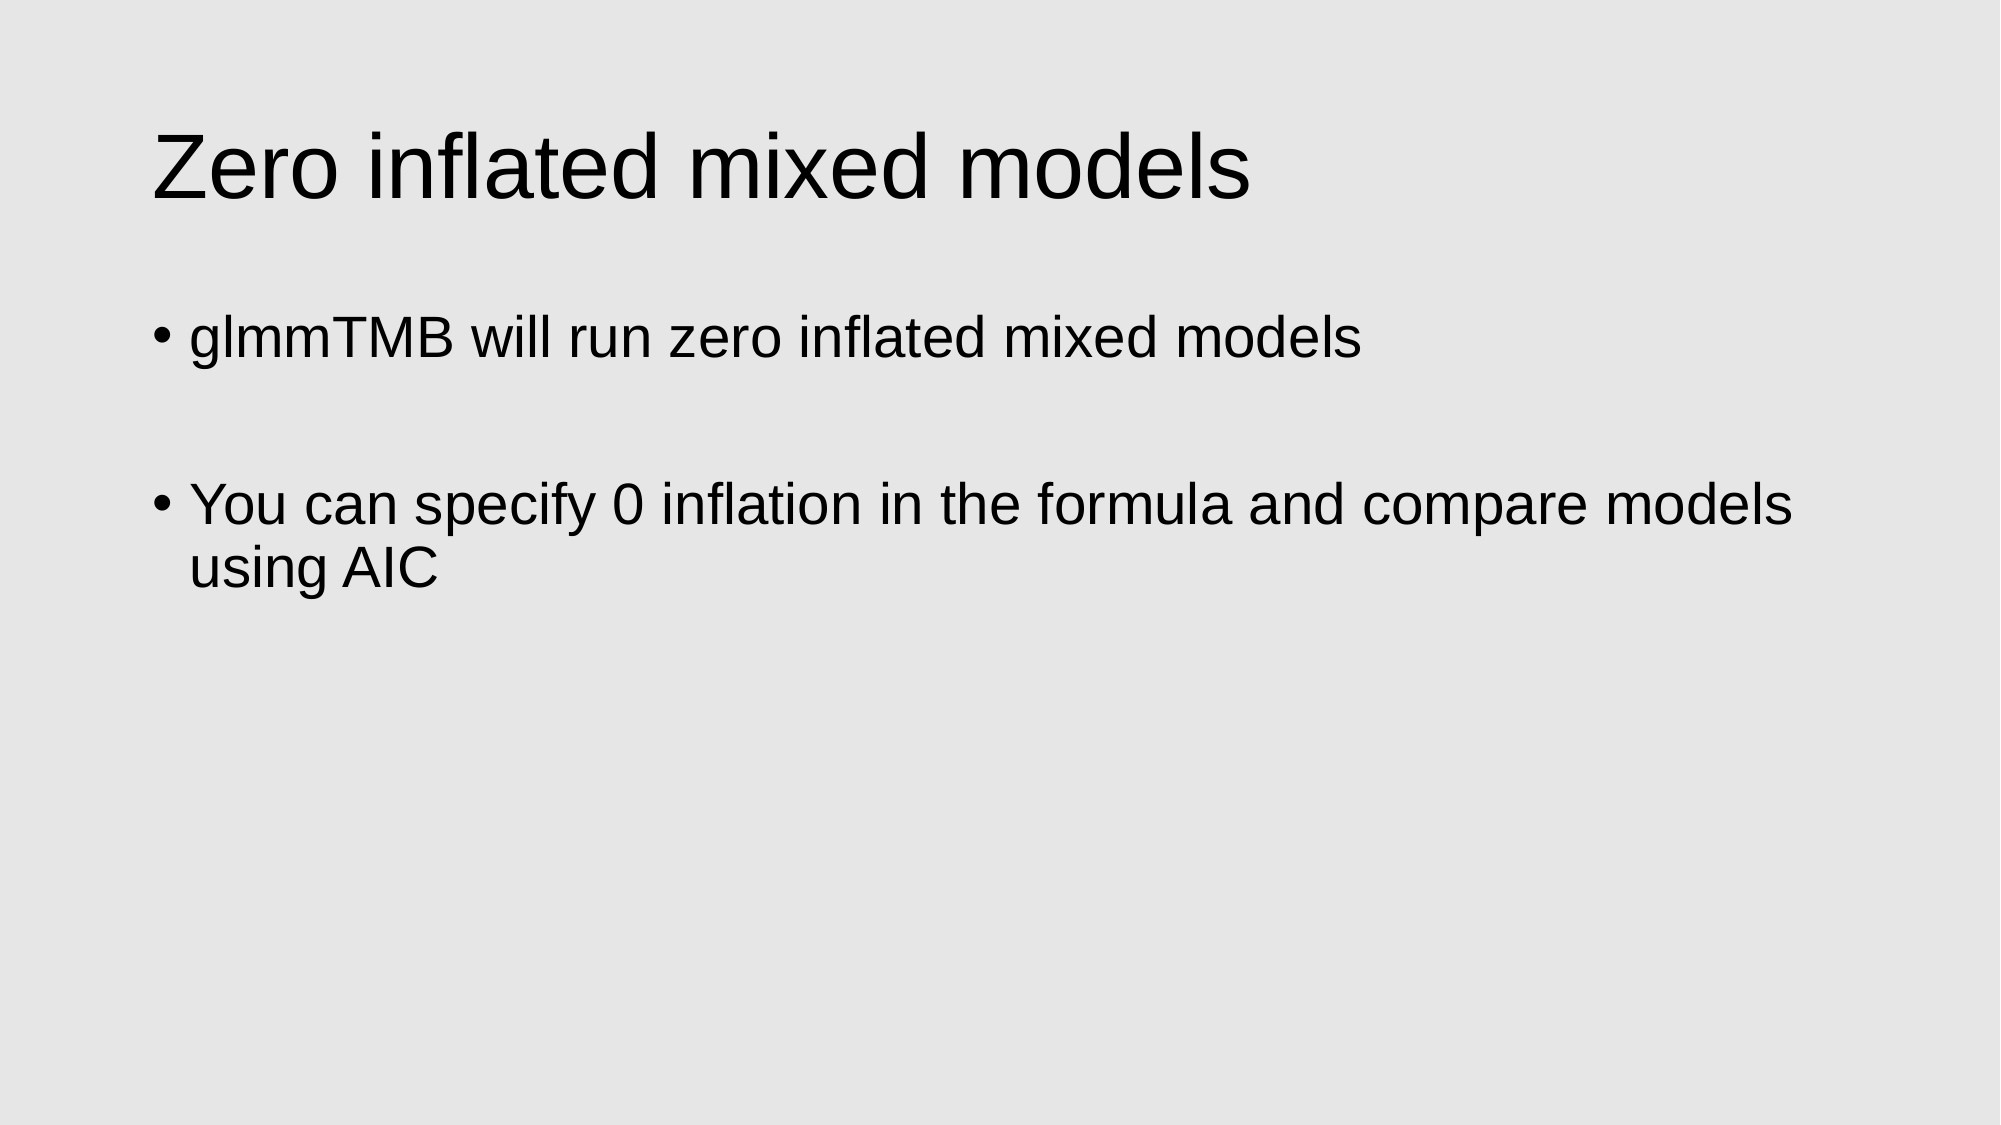

# Zero inflated mixed models
glmmTMB will run zero inflated mixed models

You can specify 0 inflation in the formula and compare models using AIC